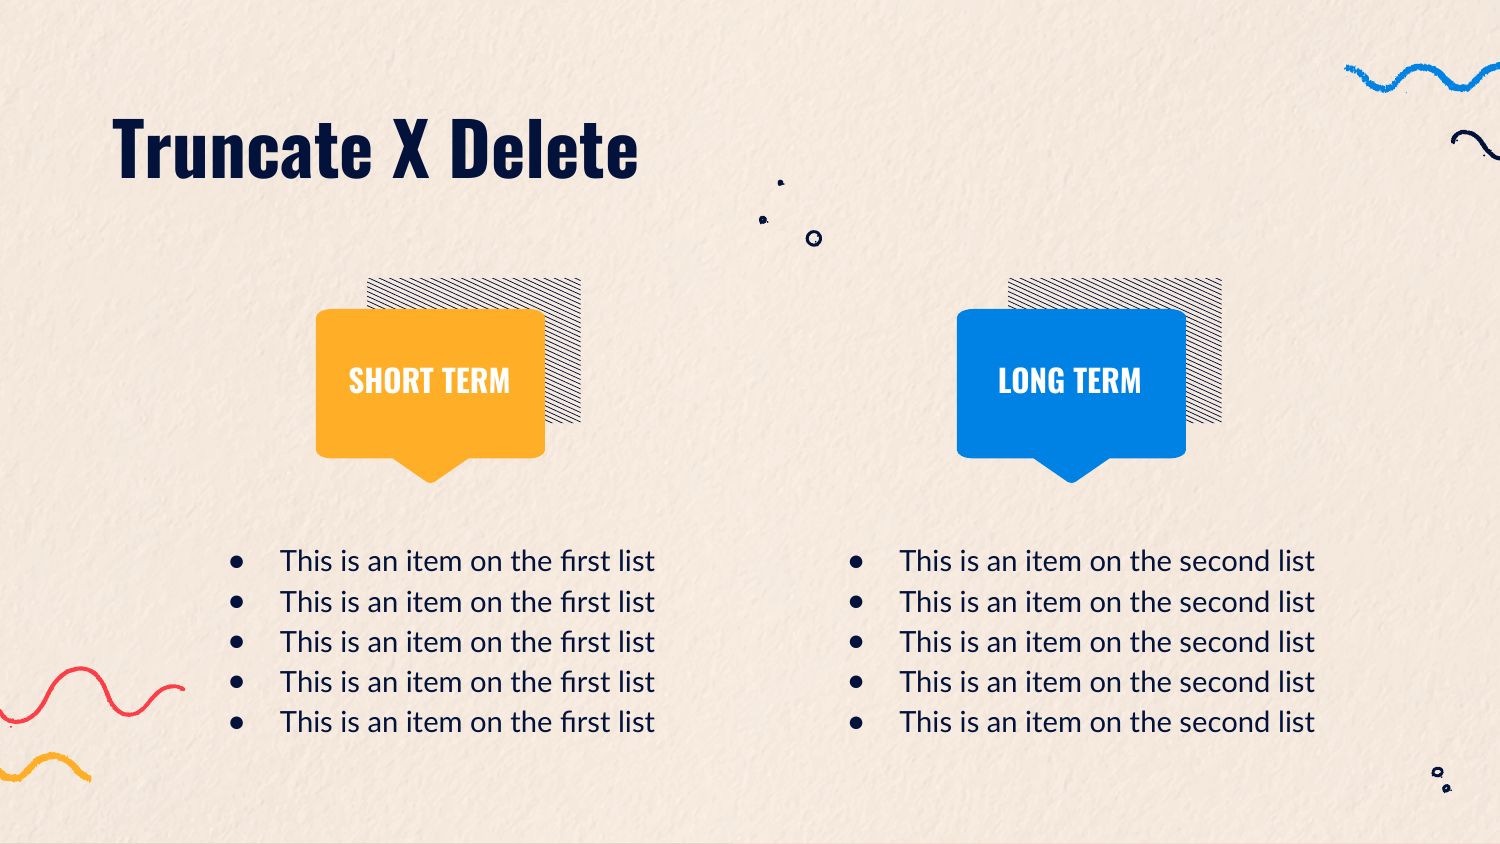

Truncate X Delete

# SHORT TERM
LONG TERM
This is an item on the first list
This is an item on the first list
This is an item on the first list
This is an item on the first list
This is an item on the first list
This is an item on the second list
This is an item on the second list
This is an item on the second list
This is an item on the second list
This is an item on the second list